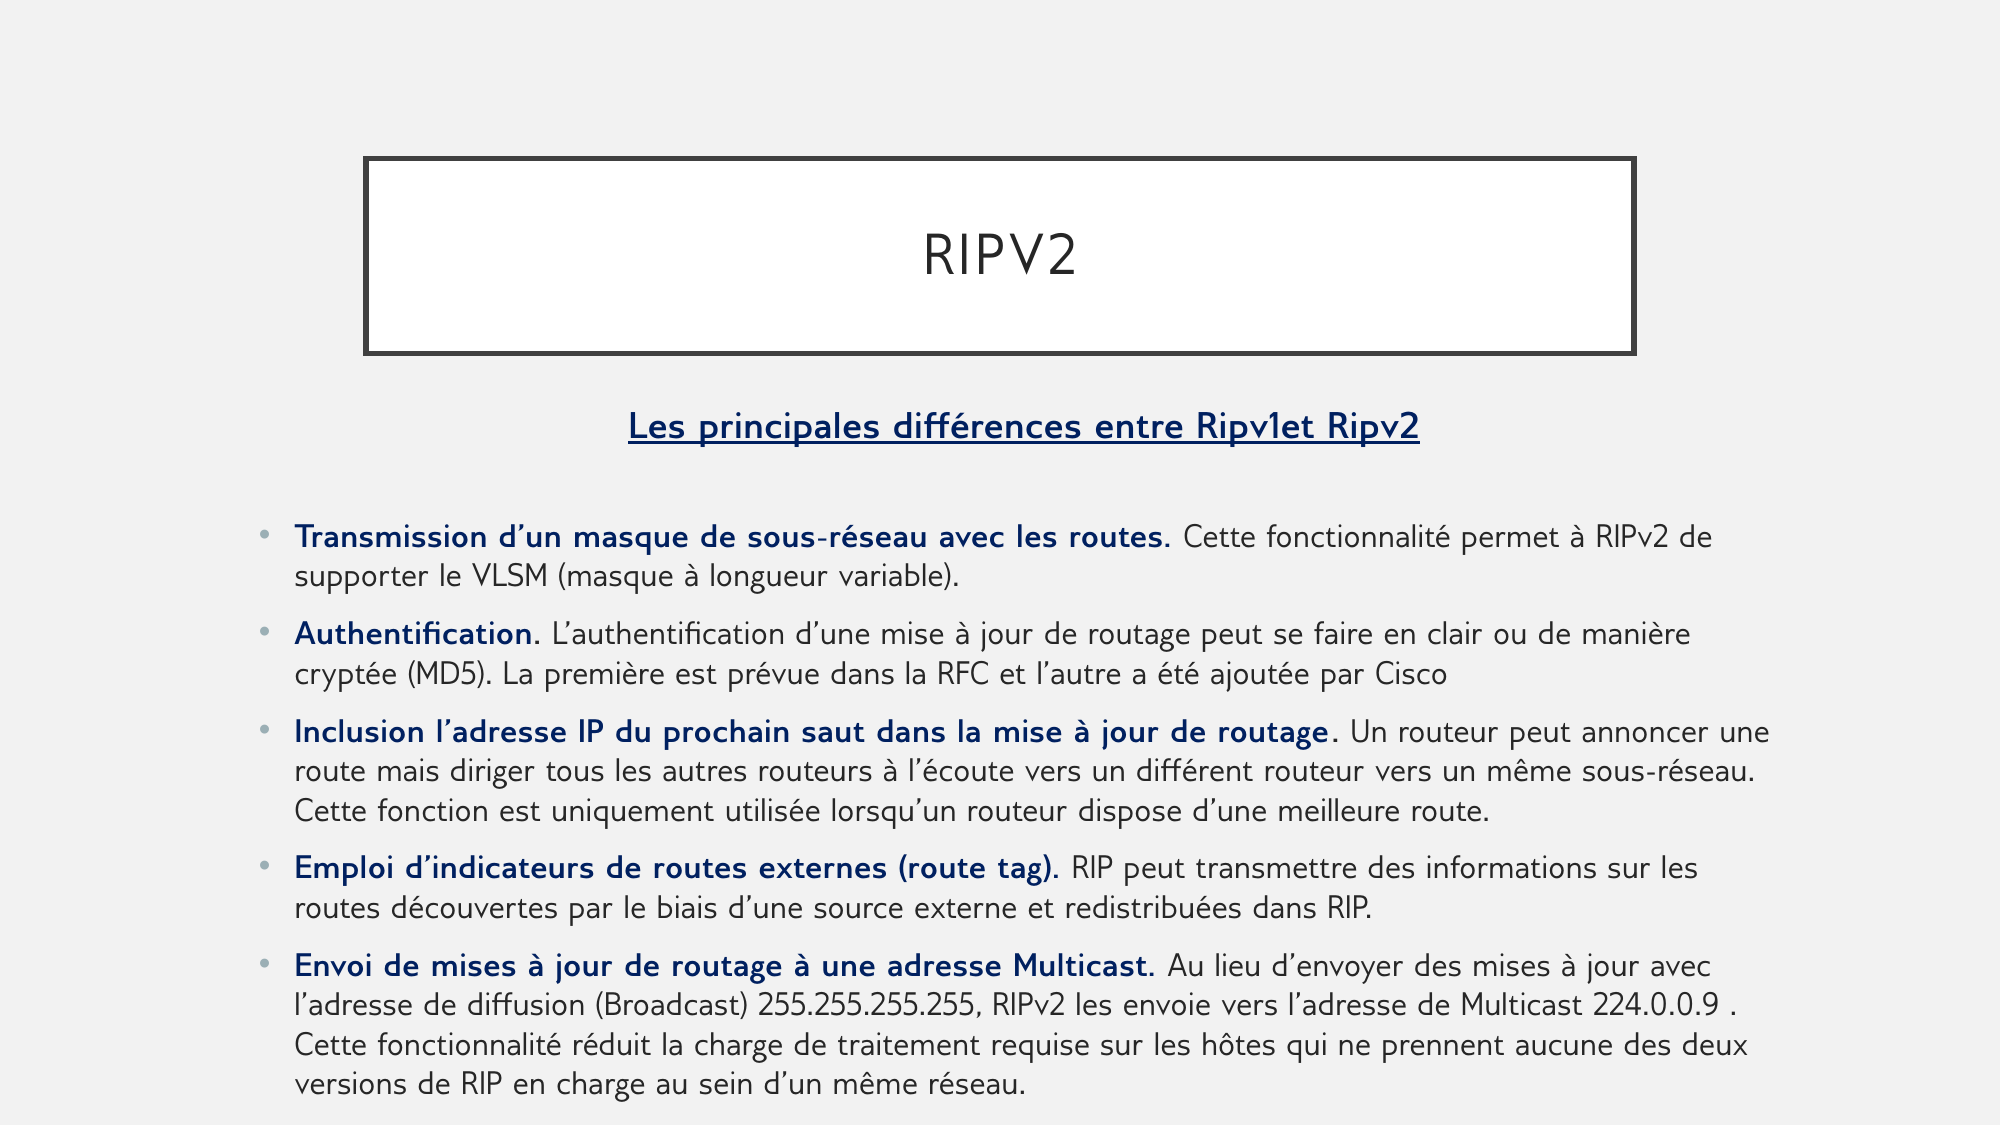

# RIPv2
Les principales différences entre Ripv1et Ripv2
Transmission d’un masque de sous-réseau avec les routes. Cette fonctionnalité permet à RIPv2 de supporter le VLSM (masque à longueur variable).
Authentification. L’authentification d’une mise à jour de routage peut se faire en clair ou de manière cryptée (MD5). La première est prévue dans la RFC et l’autre a été ajoutée par Cisco
Inclusion l’adresse IP du prochain saut dans la mise à jour de routage. Un routeur peut annoncer une route mais diriger tous les autres routeurs à l’écoute vers un différent routeur vers un même sous-réseau. Cette fonction est uniquement utilisée lorsqu’un routeur dispose d’une meilleure route.
Emploi d’indicateurs de routes externes (route tag). RIP peut transmettre des informations sur les routes découvertes par le biais d’une source externe et redistribuées dans RIP.
Envoi de mises à jour de routage à une adresse Multicast. Au lieu d’envoyer des mises à jour avec l’adresse de diffusion (Broadcast) 255.255.255.255, RIPv2 les envoie vers l’adresse de Multicast 224.0.0.9 . Cette fonctionnalité réduit la charge de traitement requise sur les hôtes qui ne prennent aucune des deux versions de RIP en charge au sein d’un même réseau.